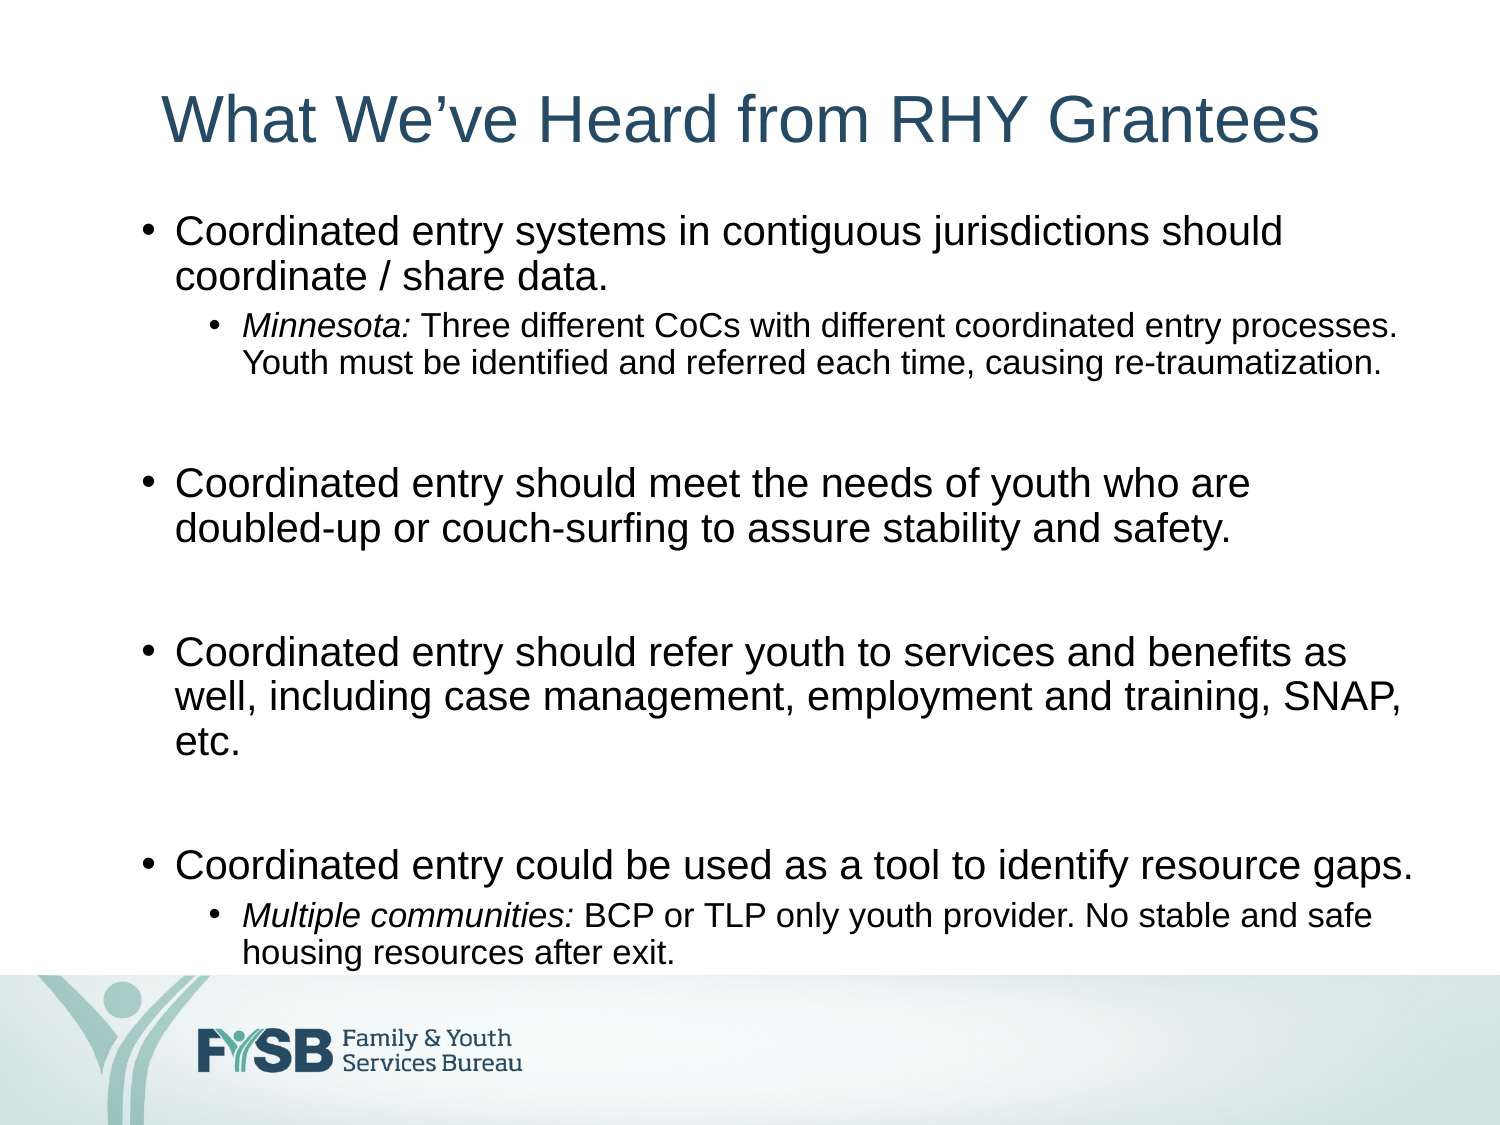

# What We’ve Heard from RHY Grantees
Coordinated entry systems in contiguous jurisdictions should coordinate / share data.
Minnesota: Three different CoCs with different coordinated entry processes. Youth must be identified and referred each time, causing re-traumatization.

Coordinated entry should meet the needs of youth who are doubled-up or couch-surfing to assure stability and safety.

Coordinated entry should refer youth to services and benefits as well, including case management, employment and training, SNAP, etc.

Coordinated entry could be used as a tool to identify resource gaps.
Multiple communities: BCP or TLP only youth provider. No stable and safe housing resources after exit.